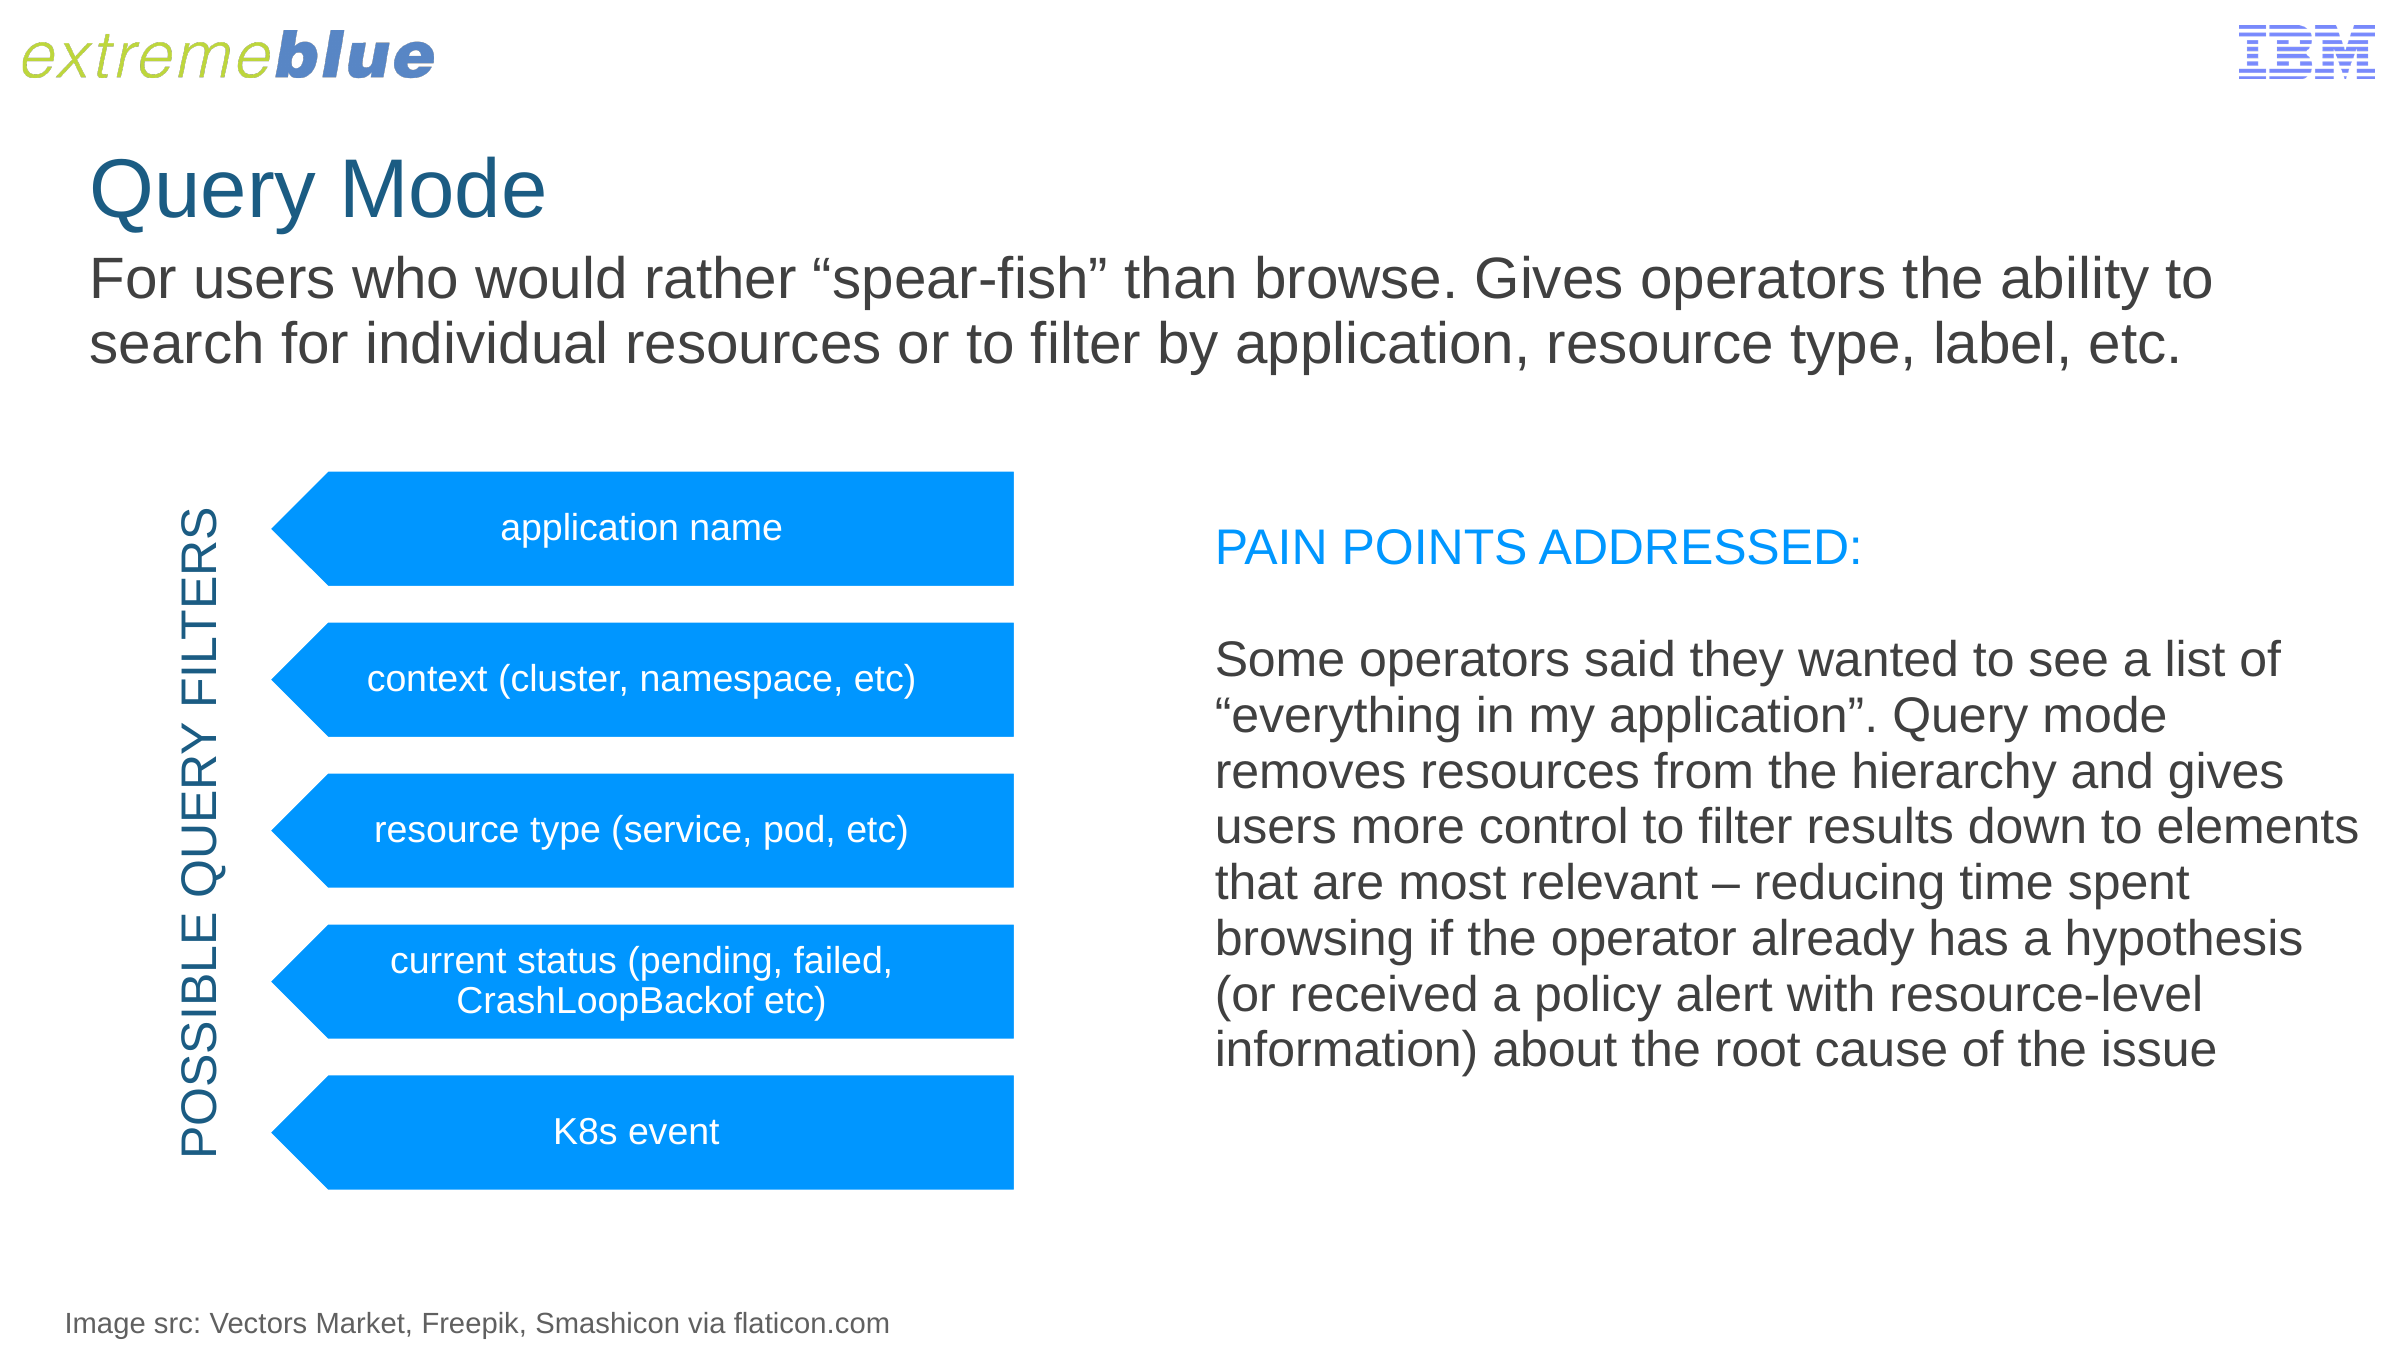

Query Mode
For users who would rather “spear-fish” than browse. Gives operators the ability to search for individual resources or to filter by application, resource type, label, etc.

application name
context (cluster, namespace, etc)
resource type (service, pod, etc)
current status (pending, failed, CrashLoopBackof etc)
K8s event
PAIN POINTS ADDRESSED:

Some operators said they wanted to see a list of “everything in my application”. Query mode removes resources from the hierarchy and gives users more control to filter results down to elements that are most relevant – reducing time spent browsing if the operator already has a hypothesis (or received a policy alert with resource-level information) about the root cause of the issue

POSSIBLE QUERY FILTERS
Image src: Vectors Market, Freepik, Smashicon via flaticon.com